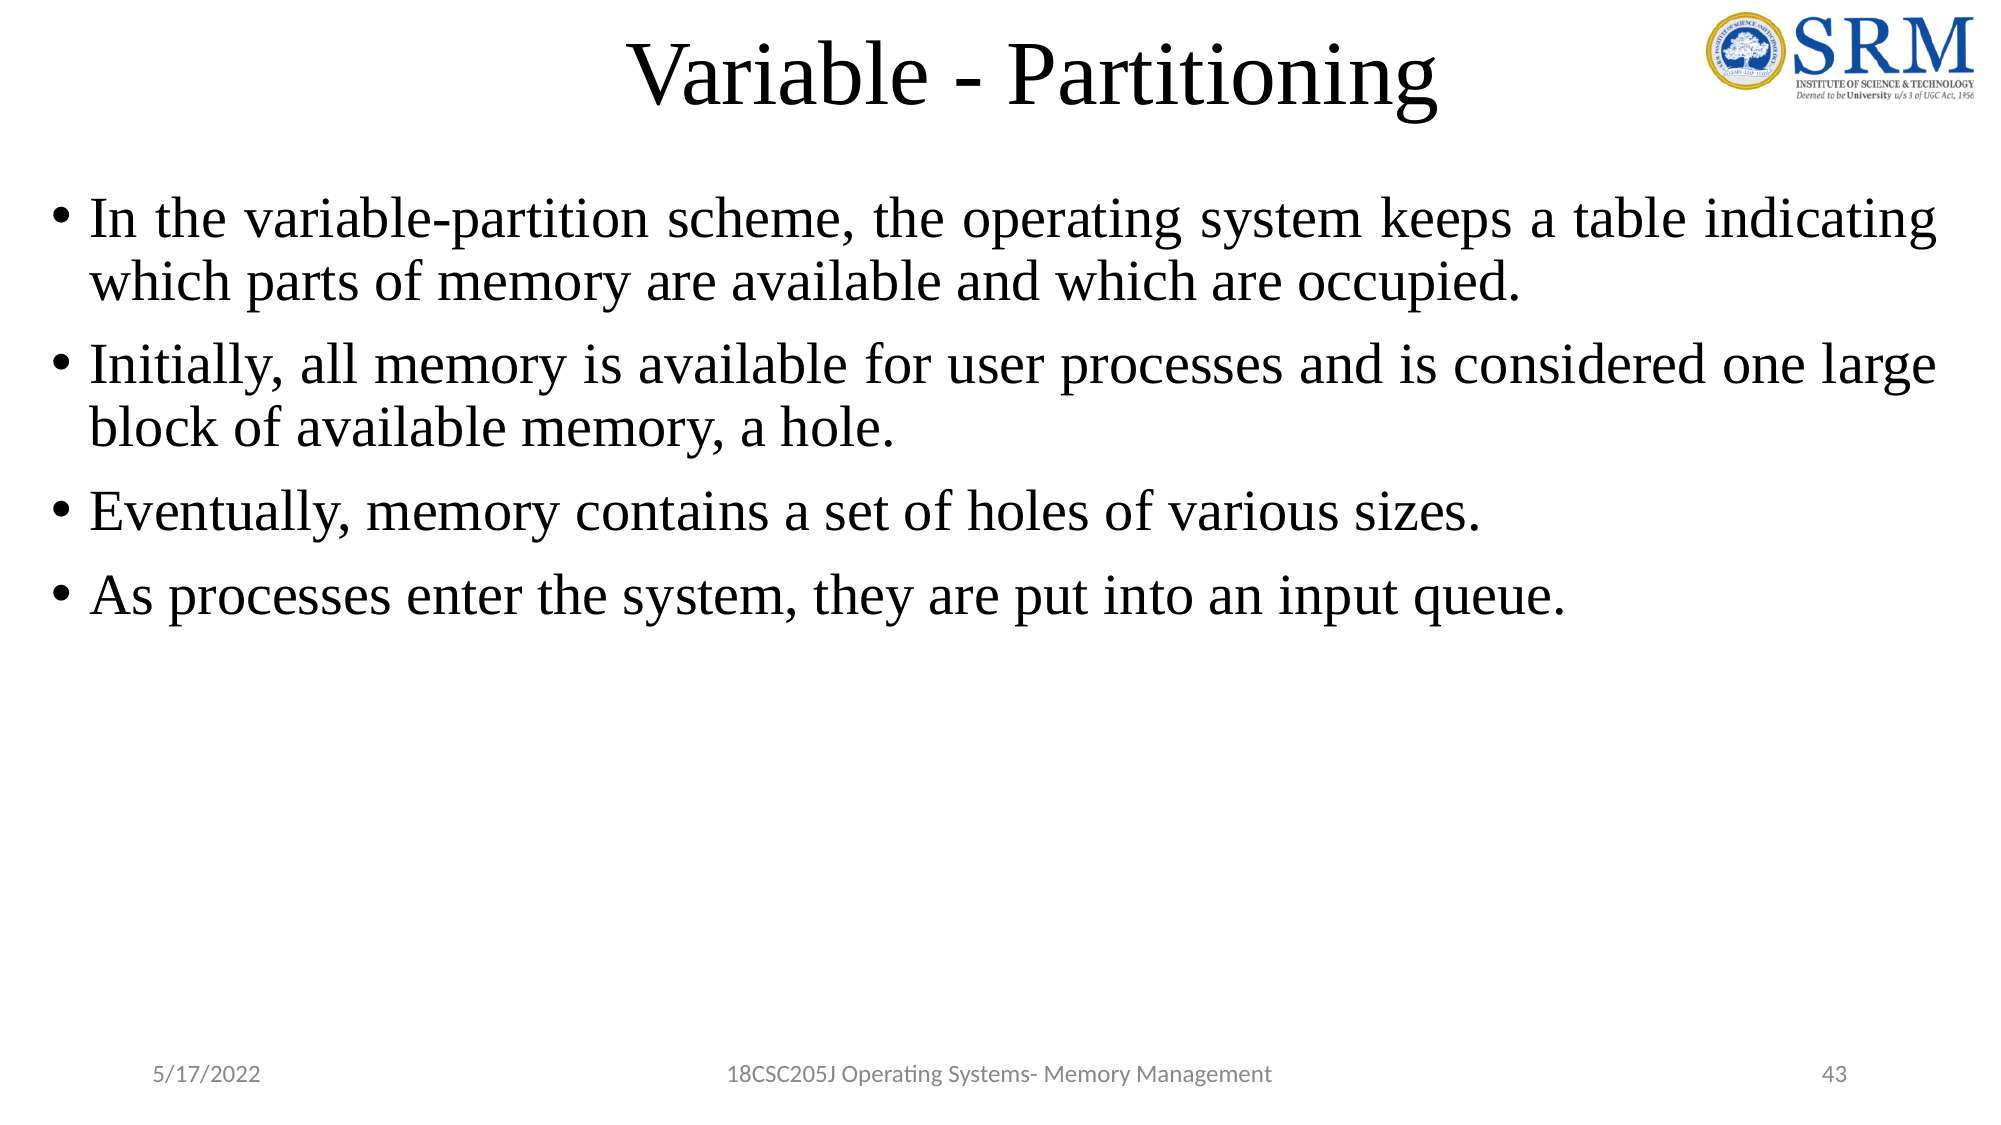

# Variable - Partitioning
In the variable-partition scheme, the operating system keeps a table indicating which parts of memory are available and which are occupied.
Initially, all memory is available for user processes and is considered one large block of available memory, a hole.
Eventually, memory contains a set of holes of various sizes.
As processes enter the system, they are put into an input queue.
5/17/2022
18CSC205J Operating Systems- Memory Management
43